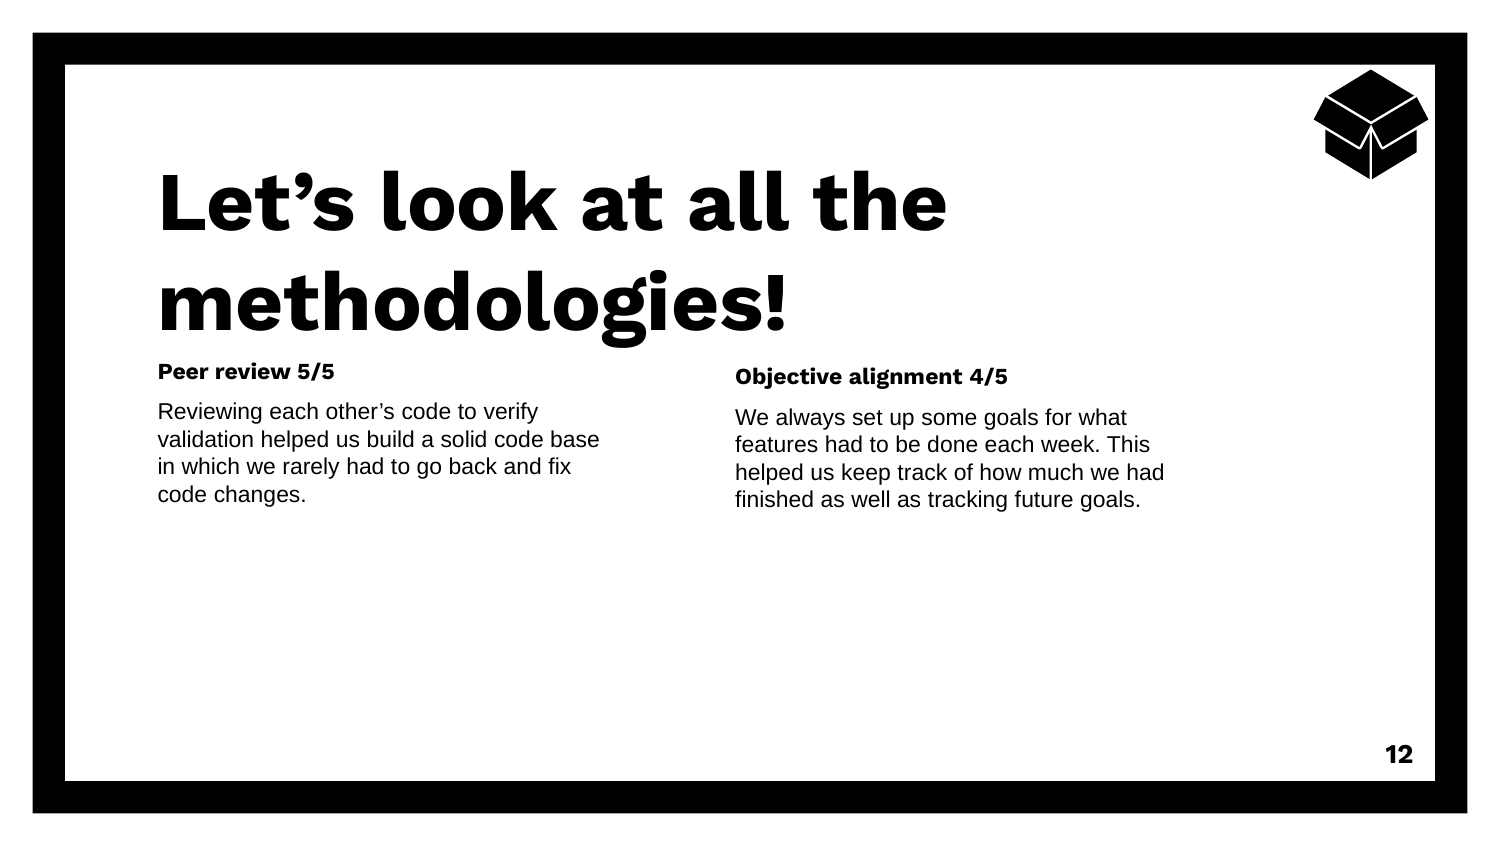

# Let’s look at all the methodologies!
Peer review 5/5
Reviewing each other’s code to verify validation helped us build a solid code base in which we rarely had to go back and fix code changes.
Objective alignment 4/5
We always set up some goals for what features had to be done each week. This helped us keep track of how much we had finished as well as tracking future goals.
12